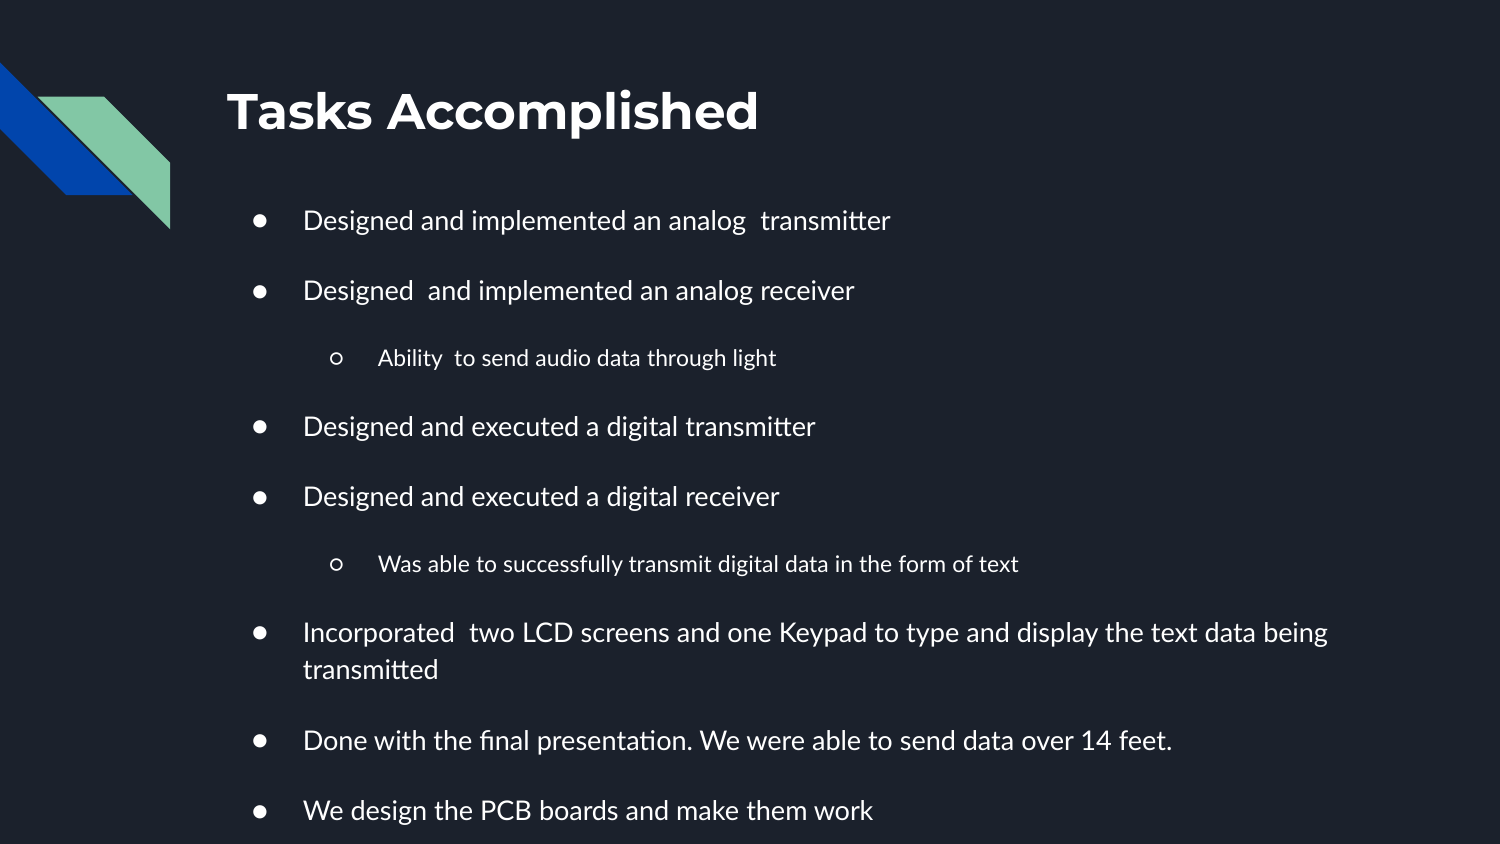

# Tasks Accomplished
Designed and implemented an analog  transmitter
Designed  and implemented an analog receiver
Ability  to send audio data through light
Designed and executed a digital transmitter
Designed and executed a digital receiver
Was able to successfully transmit digital data in the form of text
Incorporated  two LCD screens and one Keypad to type and display the text data being transmitted
Done with the final presentation. We were able to send data over 14 feet.
We design the PCB boards and make them work